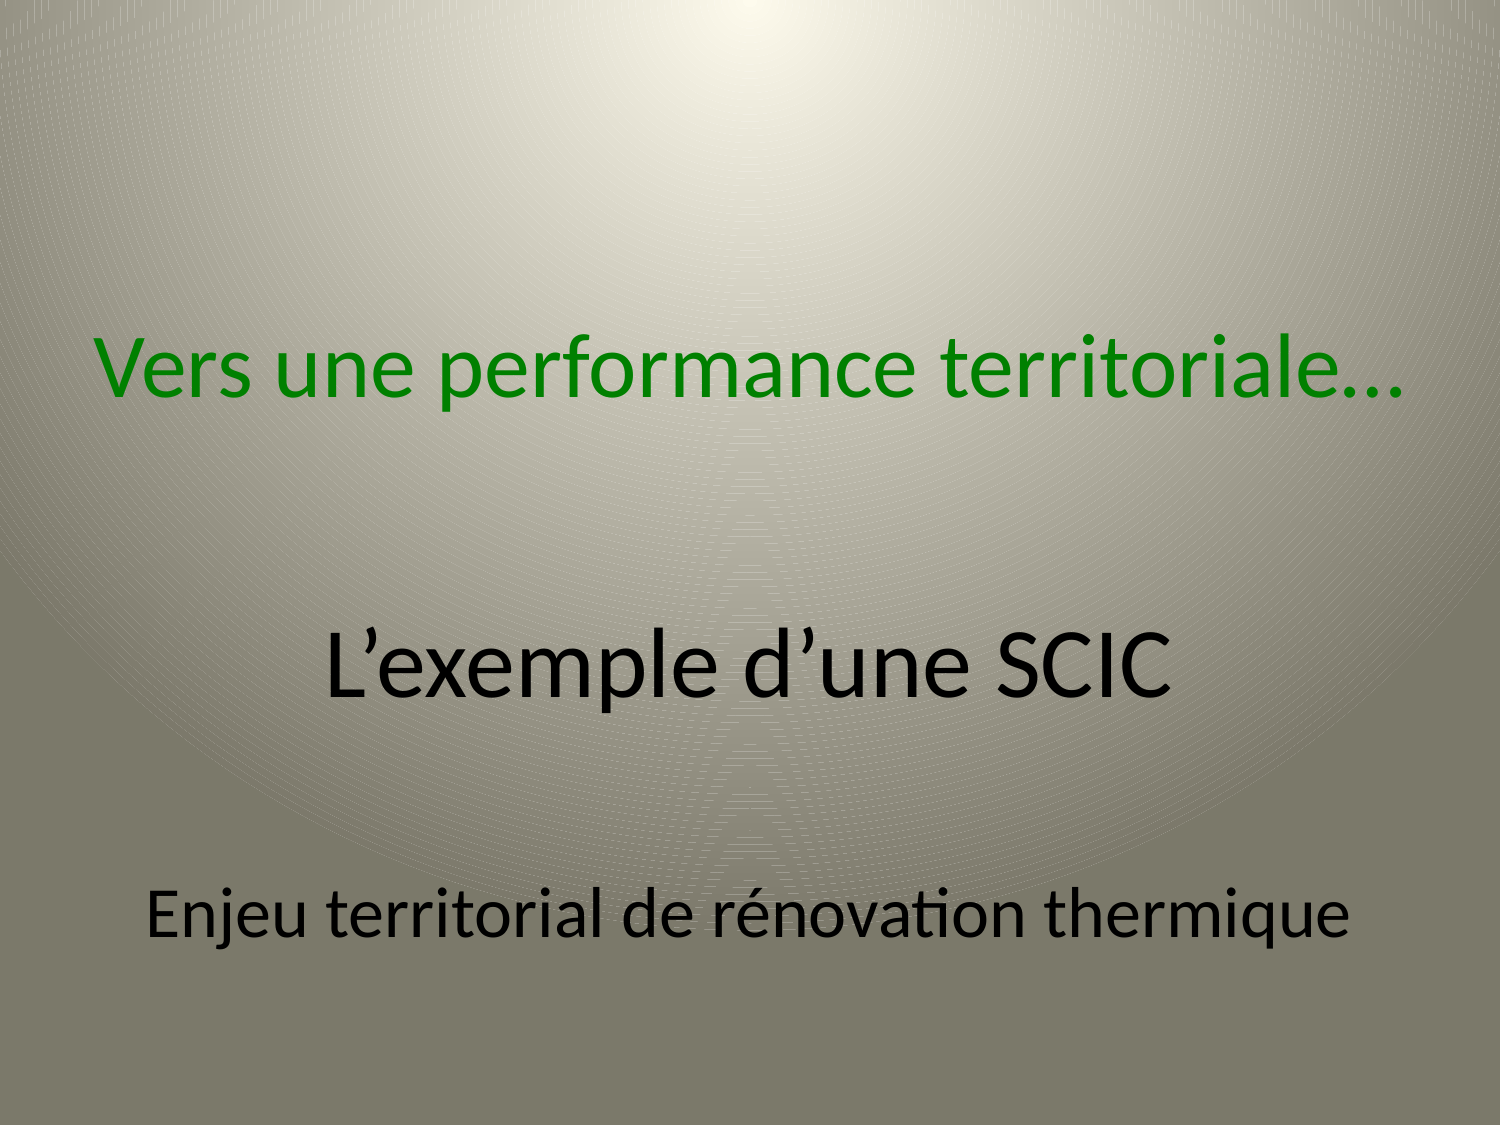

Vers une performance territoriale…

L’exemple d’une SCIC

Enjeu territorial de rénovation thermique